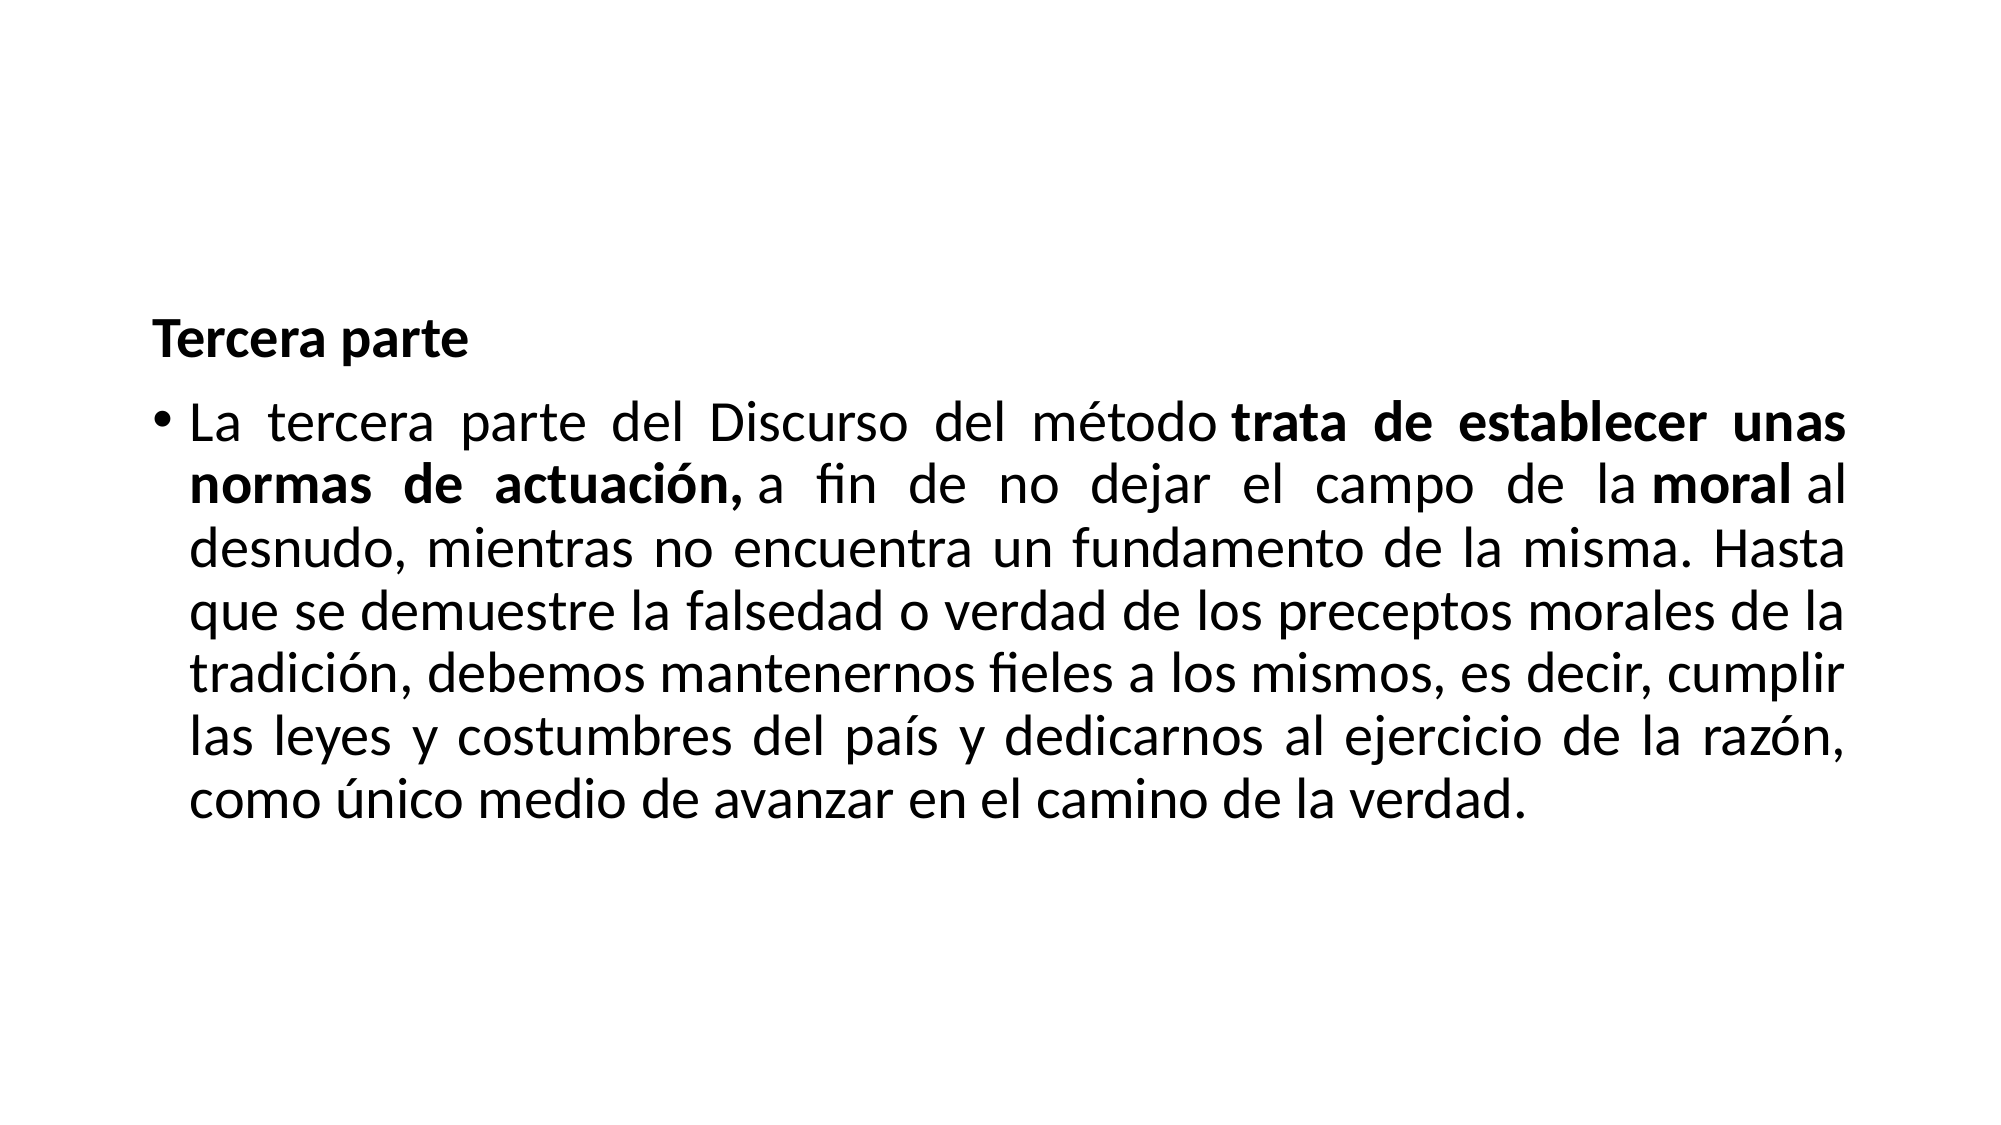

Tercera parte
La tercera parte del Discurso del método trata de establecer unas normas de actuación, a fin de no dejar el campo de la moral al desnudo, mientras no encuentra un fundamento de la misma. Hasta que se demuestre la falsedad o verdad de los preceptos morales de la tradición, debemos mantenernos fieles a los mismos, es decir, cumplir las leyes y costumbres del país y dedicarnos al ejercicio de la razón, como único medio de avanzar en el camino de la verdad.